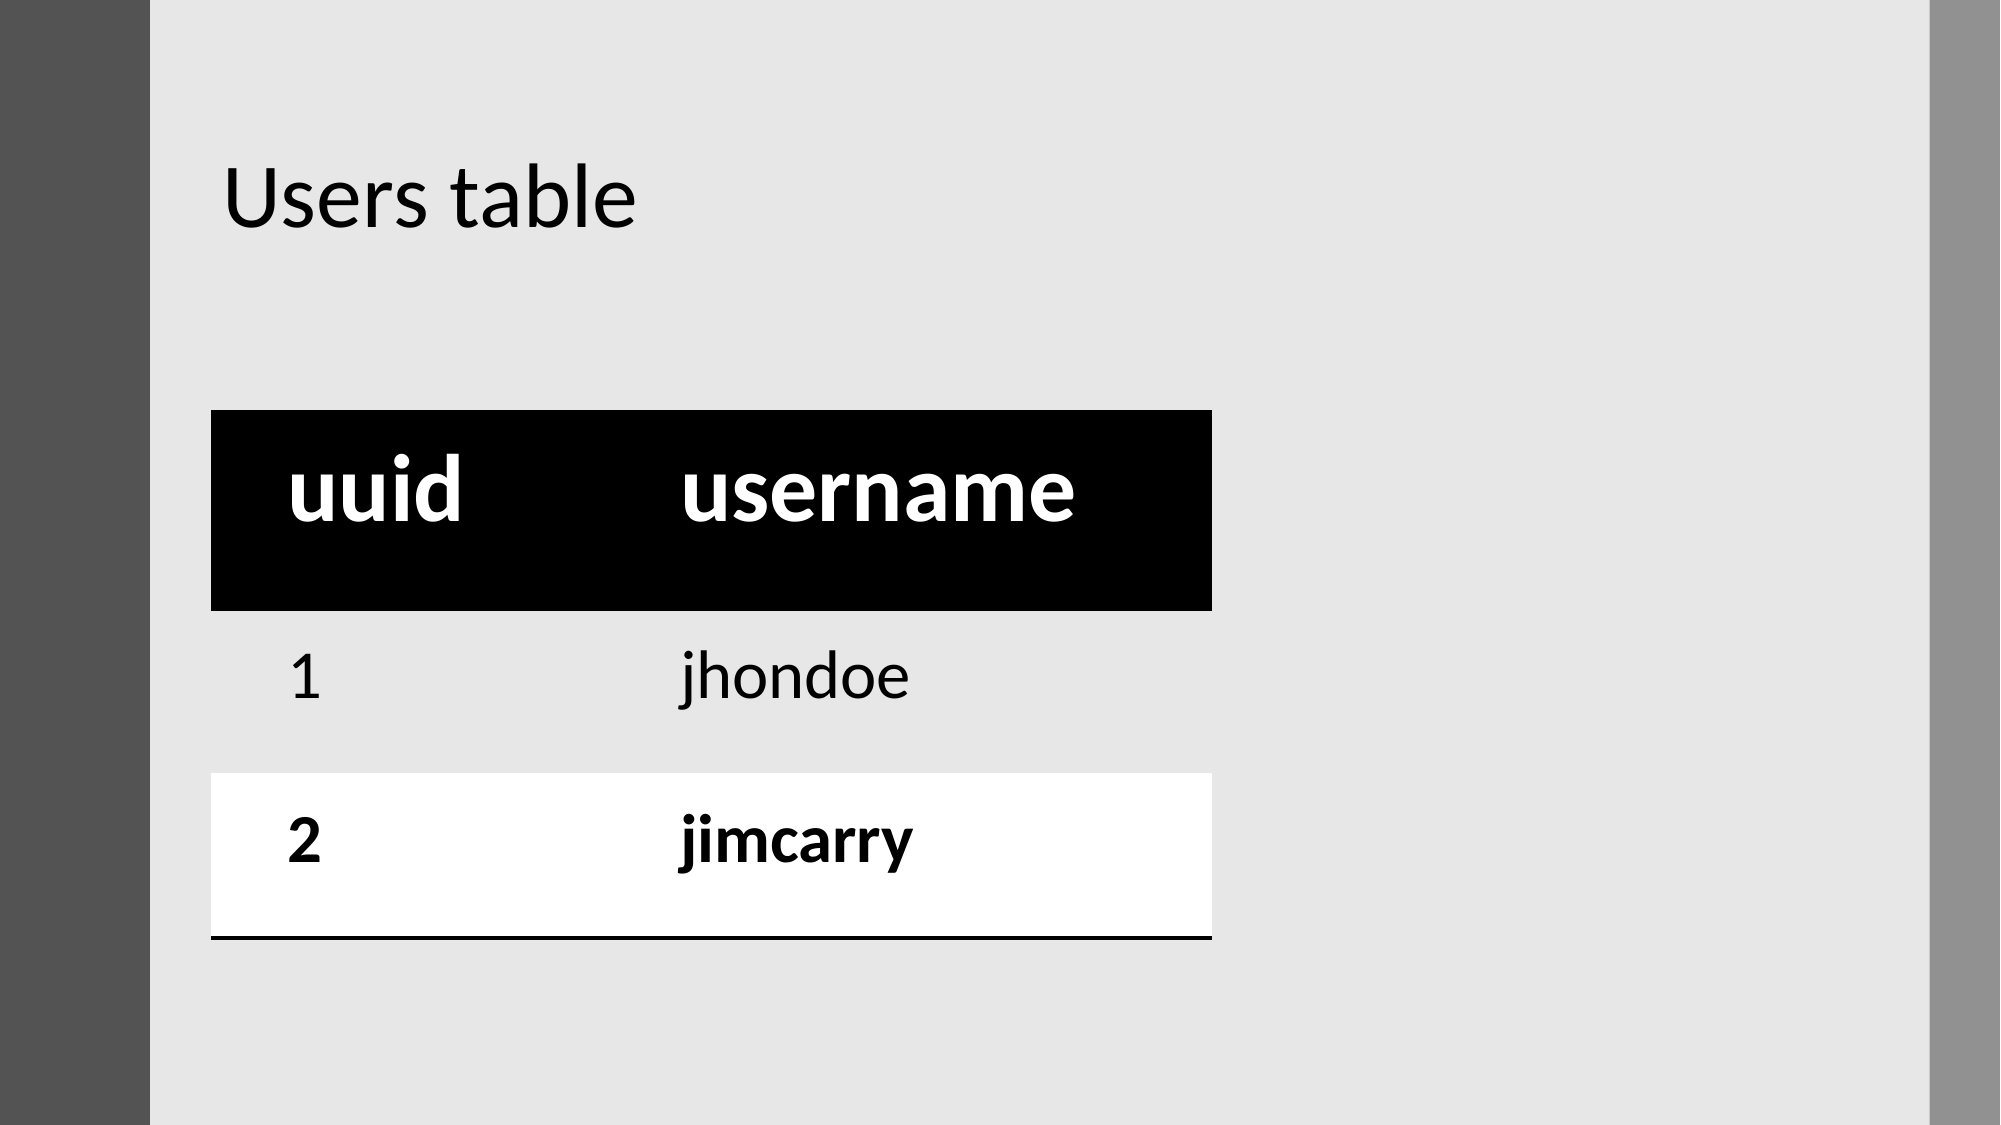

# Users table
| uuid | username |
| --- | --- |
| 1 | jhondoe |
| 2 | jimcarry |